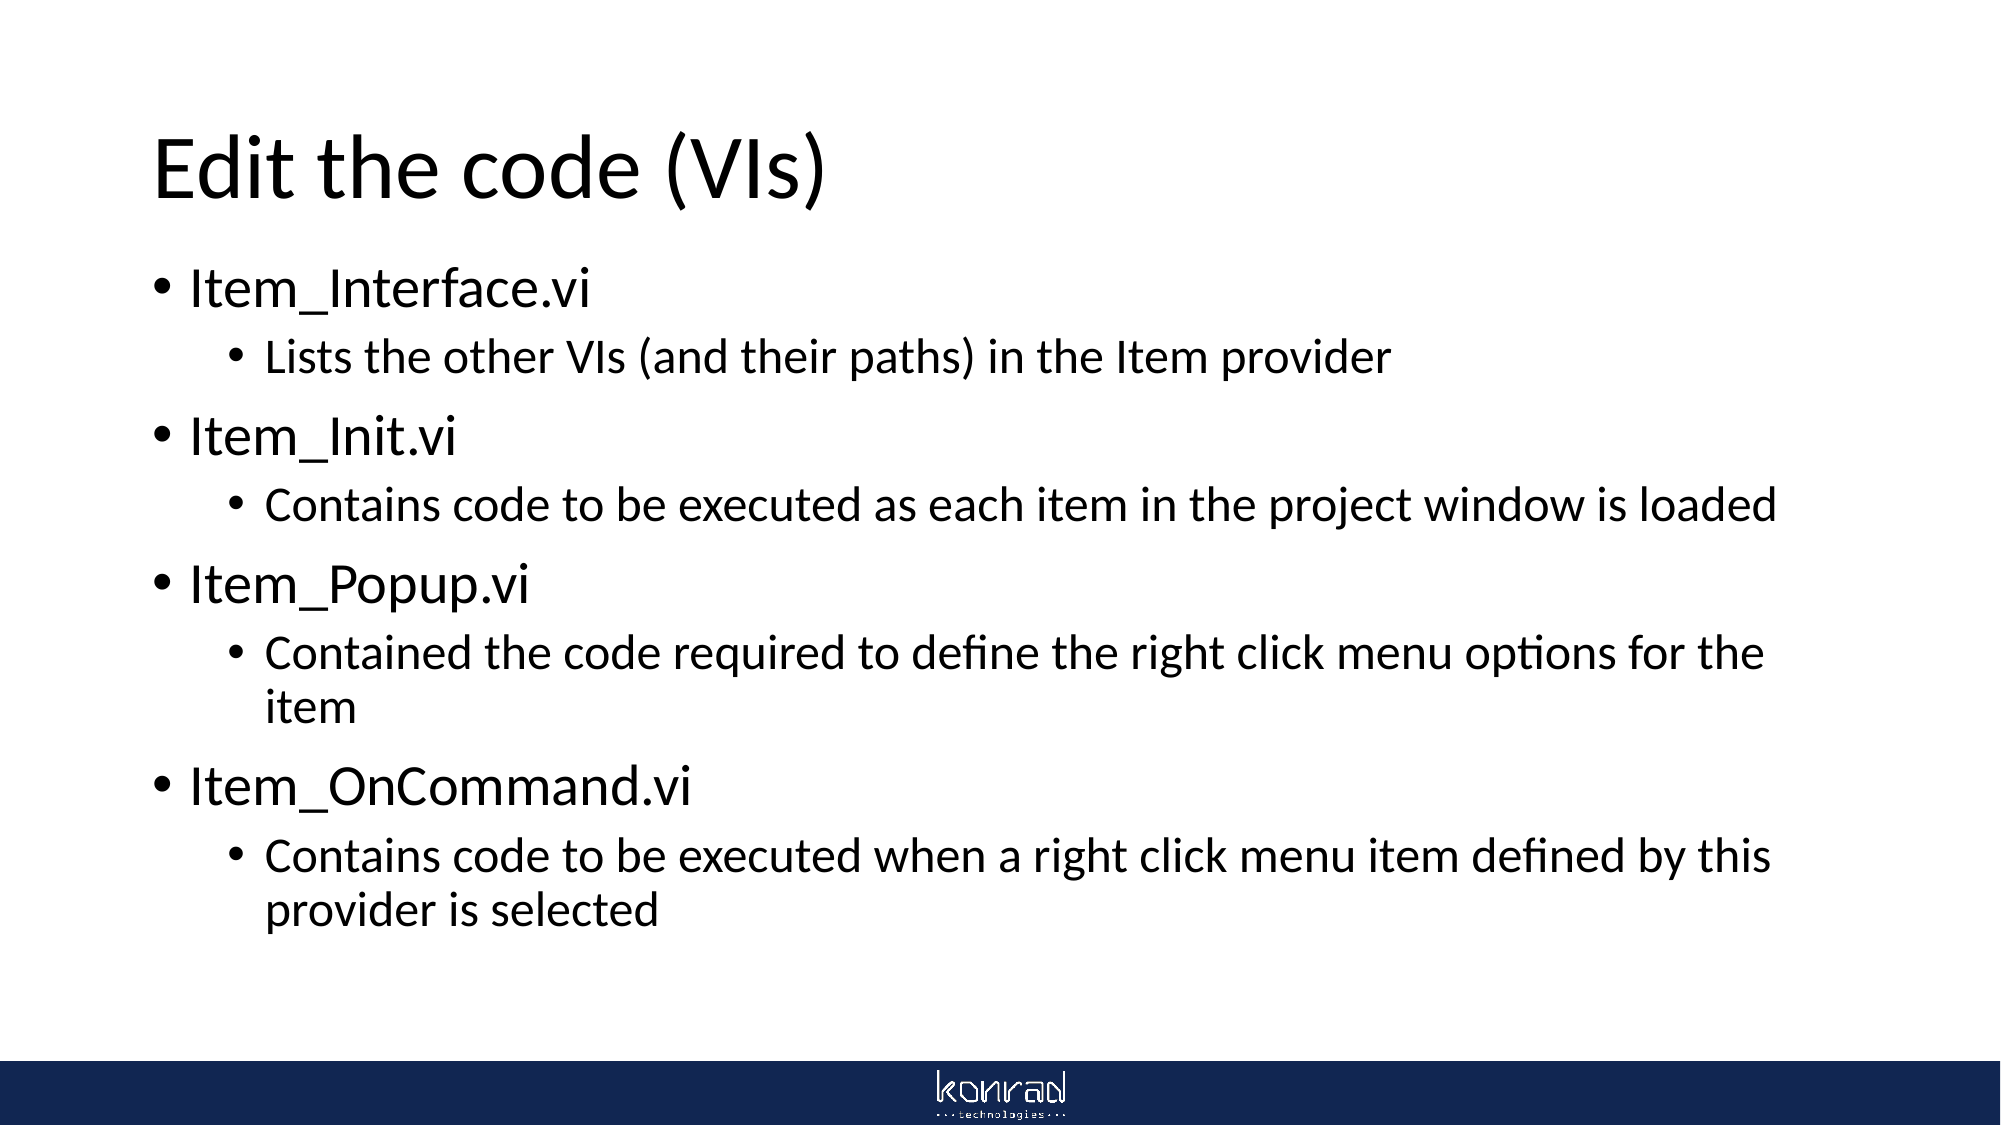

# Edit the code (VIs)
Item_Interface.vi
Lists the other VIs (and their paths) in the Item provider
Item_Init.vi
Contains code to be executed as each item in the project window is loaded
Item_Popup.vi
Contained the code required to define the right click menu options for the item
Item_OnCommand.vi
Contains code to be executed when a right click menu item defined by this provider is selected